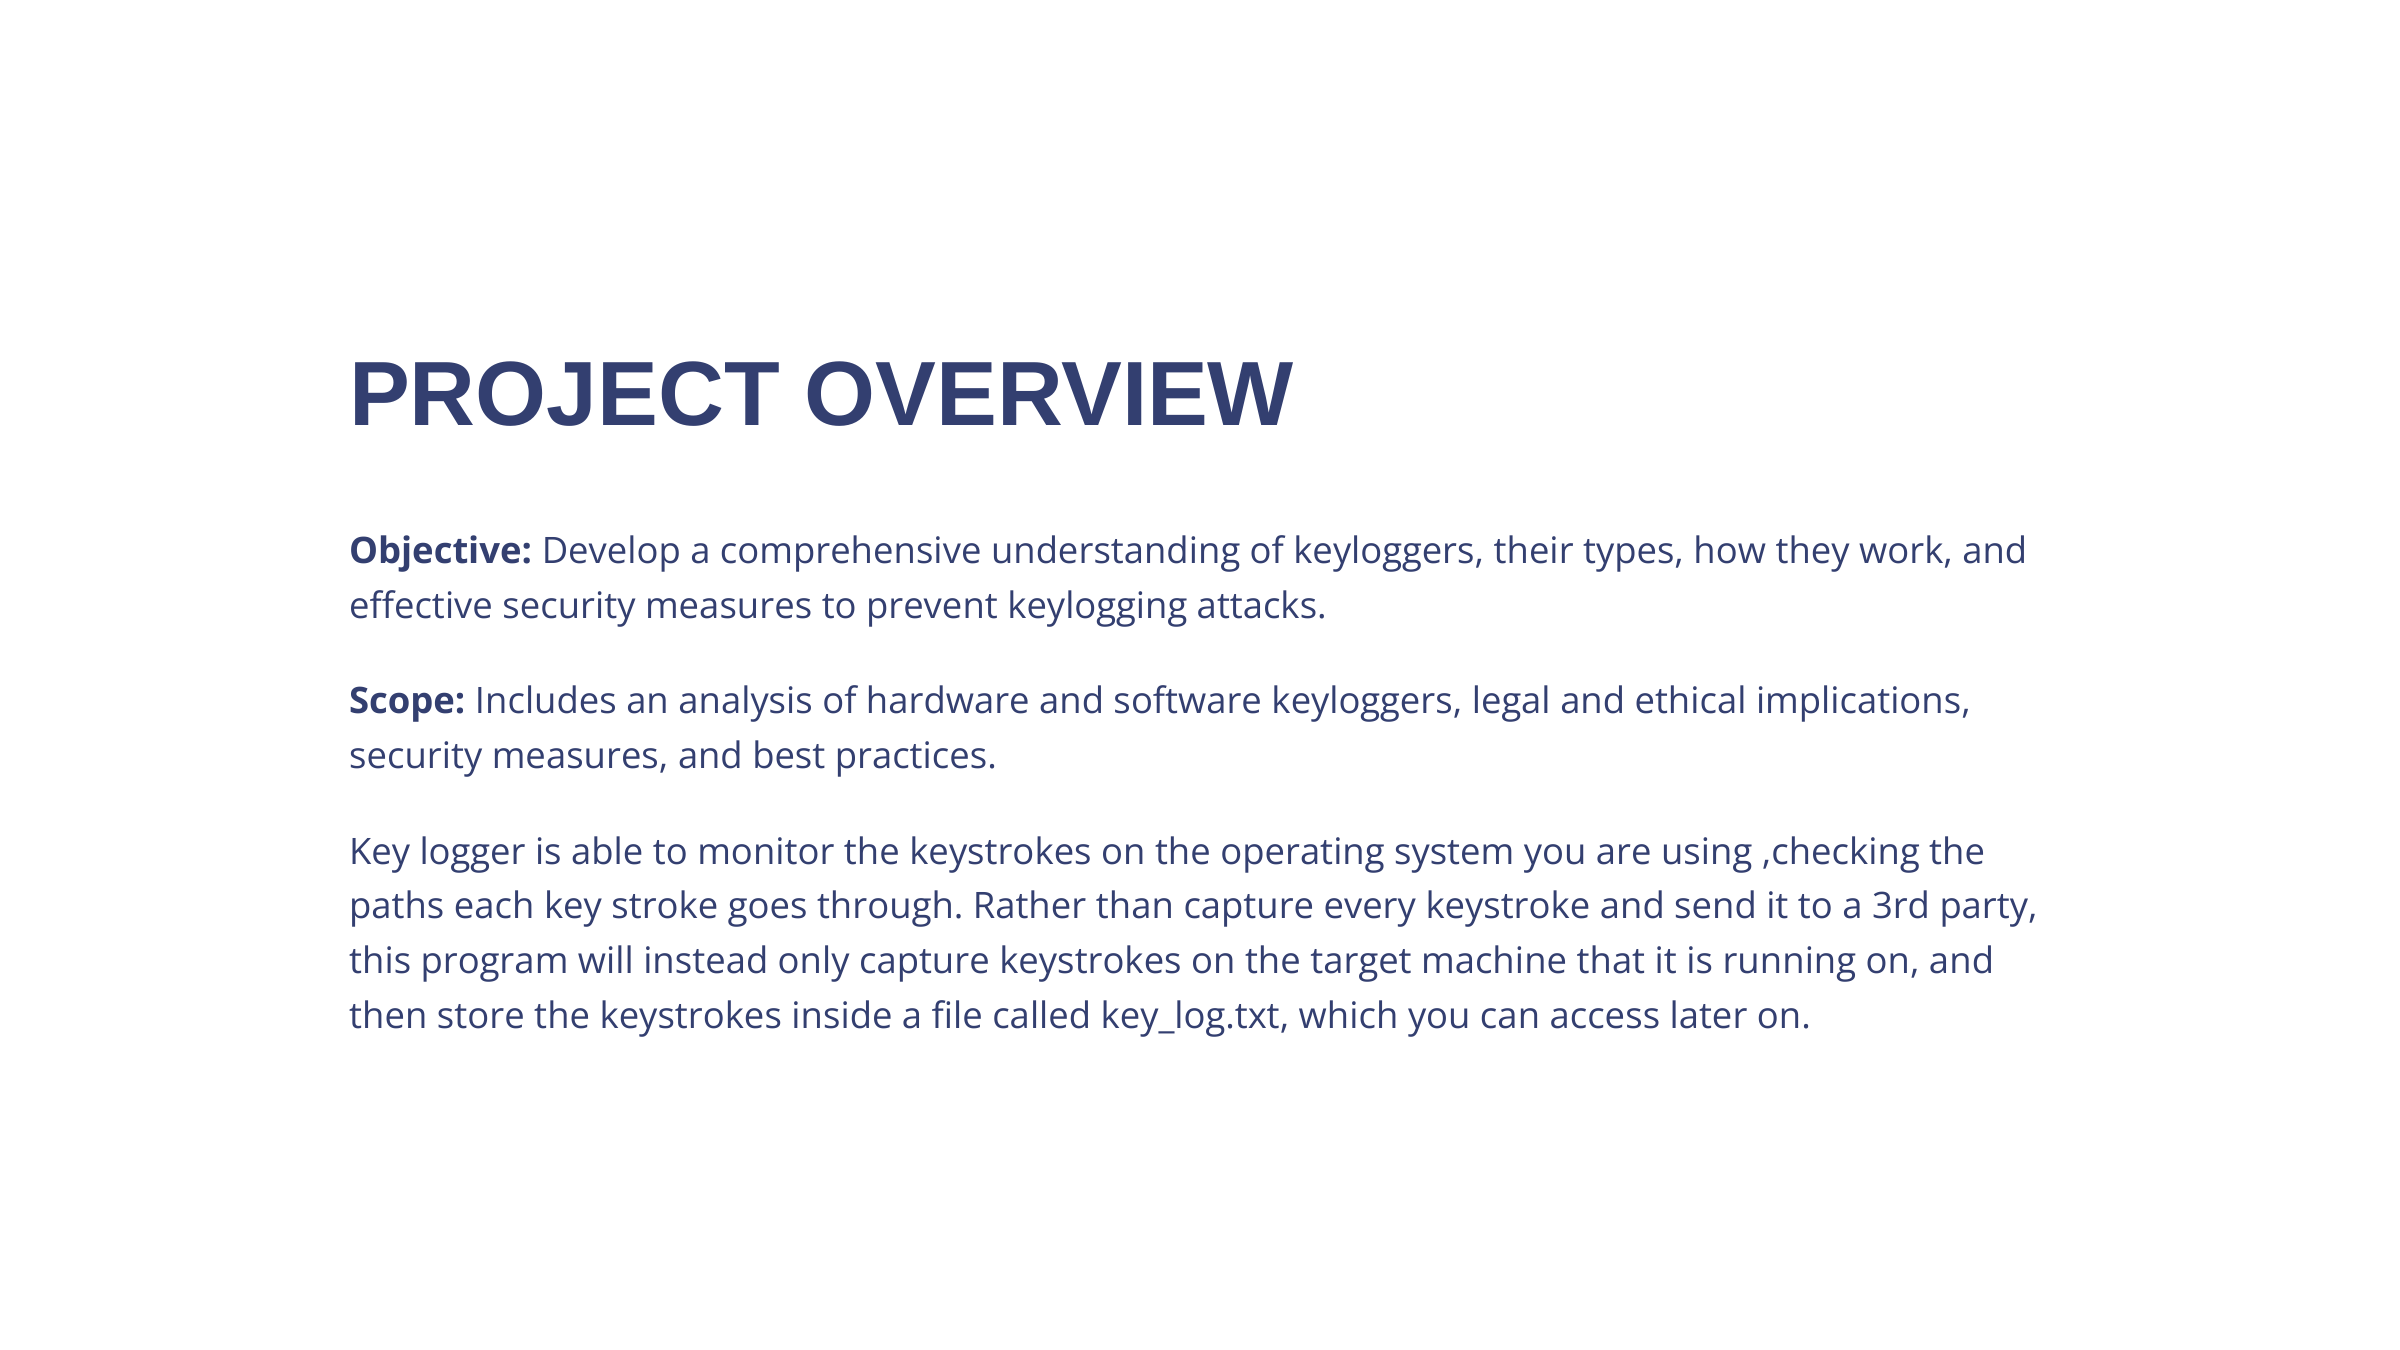

PROJECT OVERVIEW
Objective: Develop a comprehensive understanding of keyloggers, their types, how they work, and effective security measures to prevent keylogging attacks.
Scope: Includes an analysis of hardware and software keyloggers, legal and ethical implications, security measures, and best practices.
Key logger is able to monitor the keystrokes on the operating system you are using ,checking the paths each key stroke goes through. Rather than capture every keystroke and send it to a 3rd party, this program will instead only capture keystrokes on the target machine that it is running on, and then store the keystrokes inside a file called key_log.txt, which you can access later on.